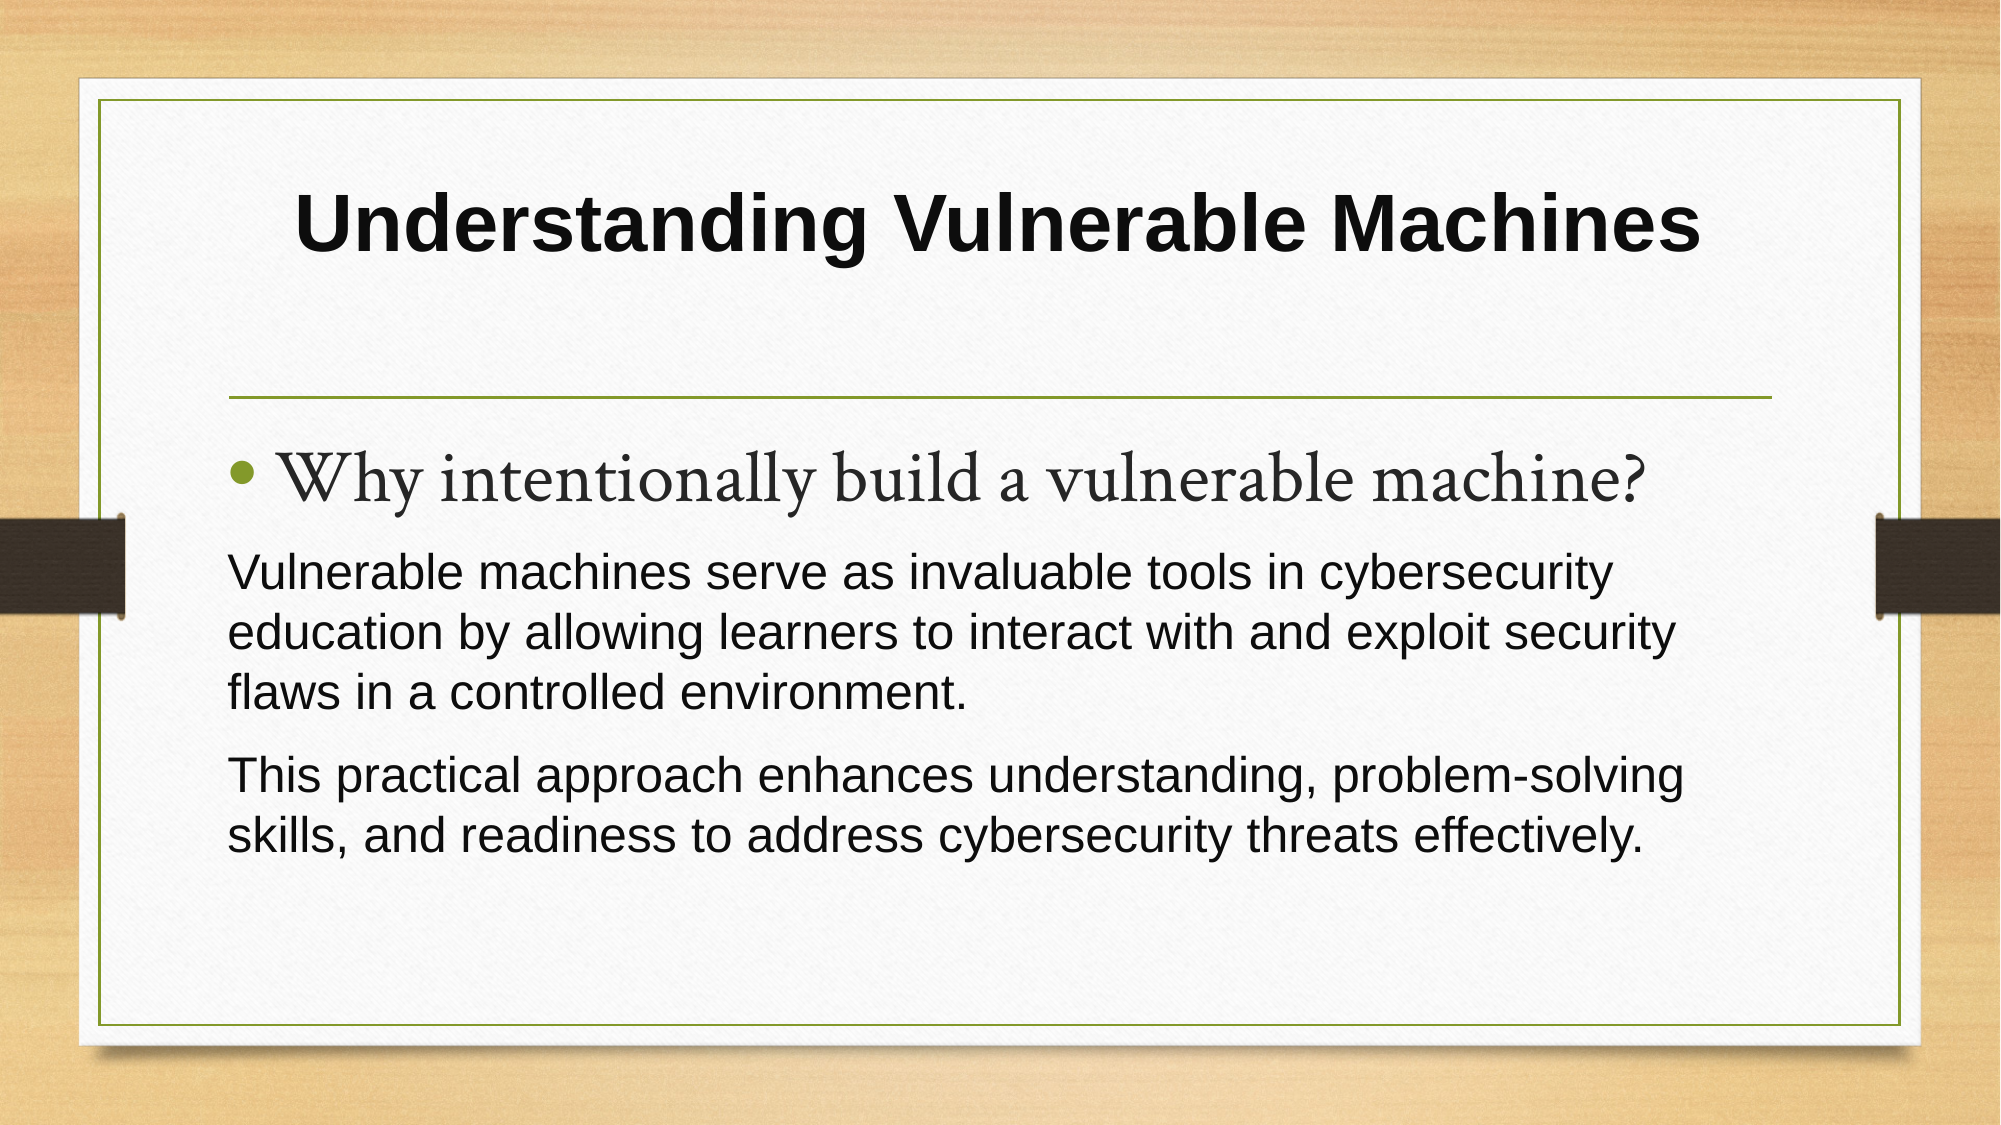

# Understanding Vulnerable Machines
Why intentionally build a vulnerable machine?
Vulnerable machines serve as invaluable tools in cybersecurity education by allowing learners to interact with and exploit security flaws in a controlled environment.
This practical approach enhances understanding, problem-solving skills, and readiness to address cybersecurity threats effectively.